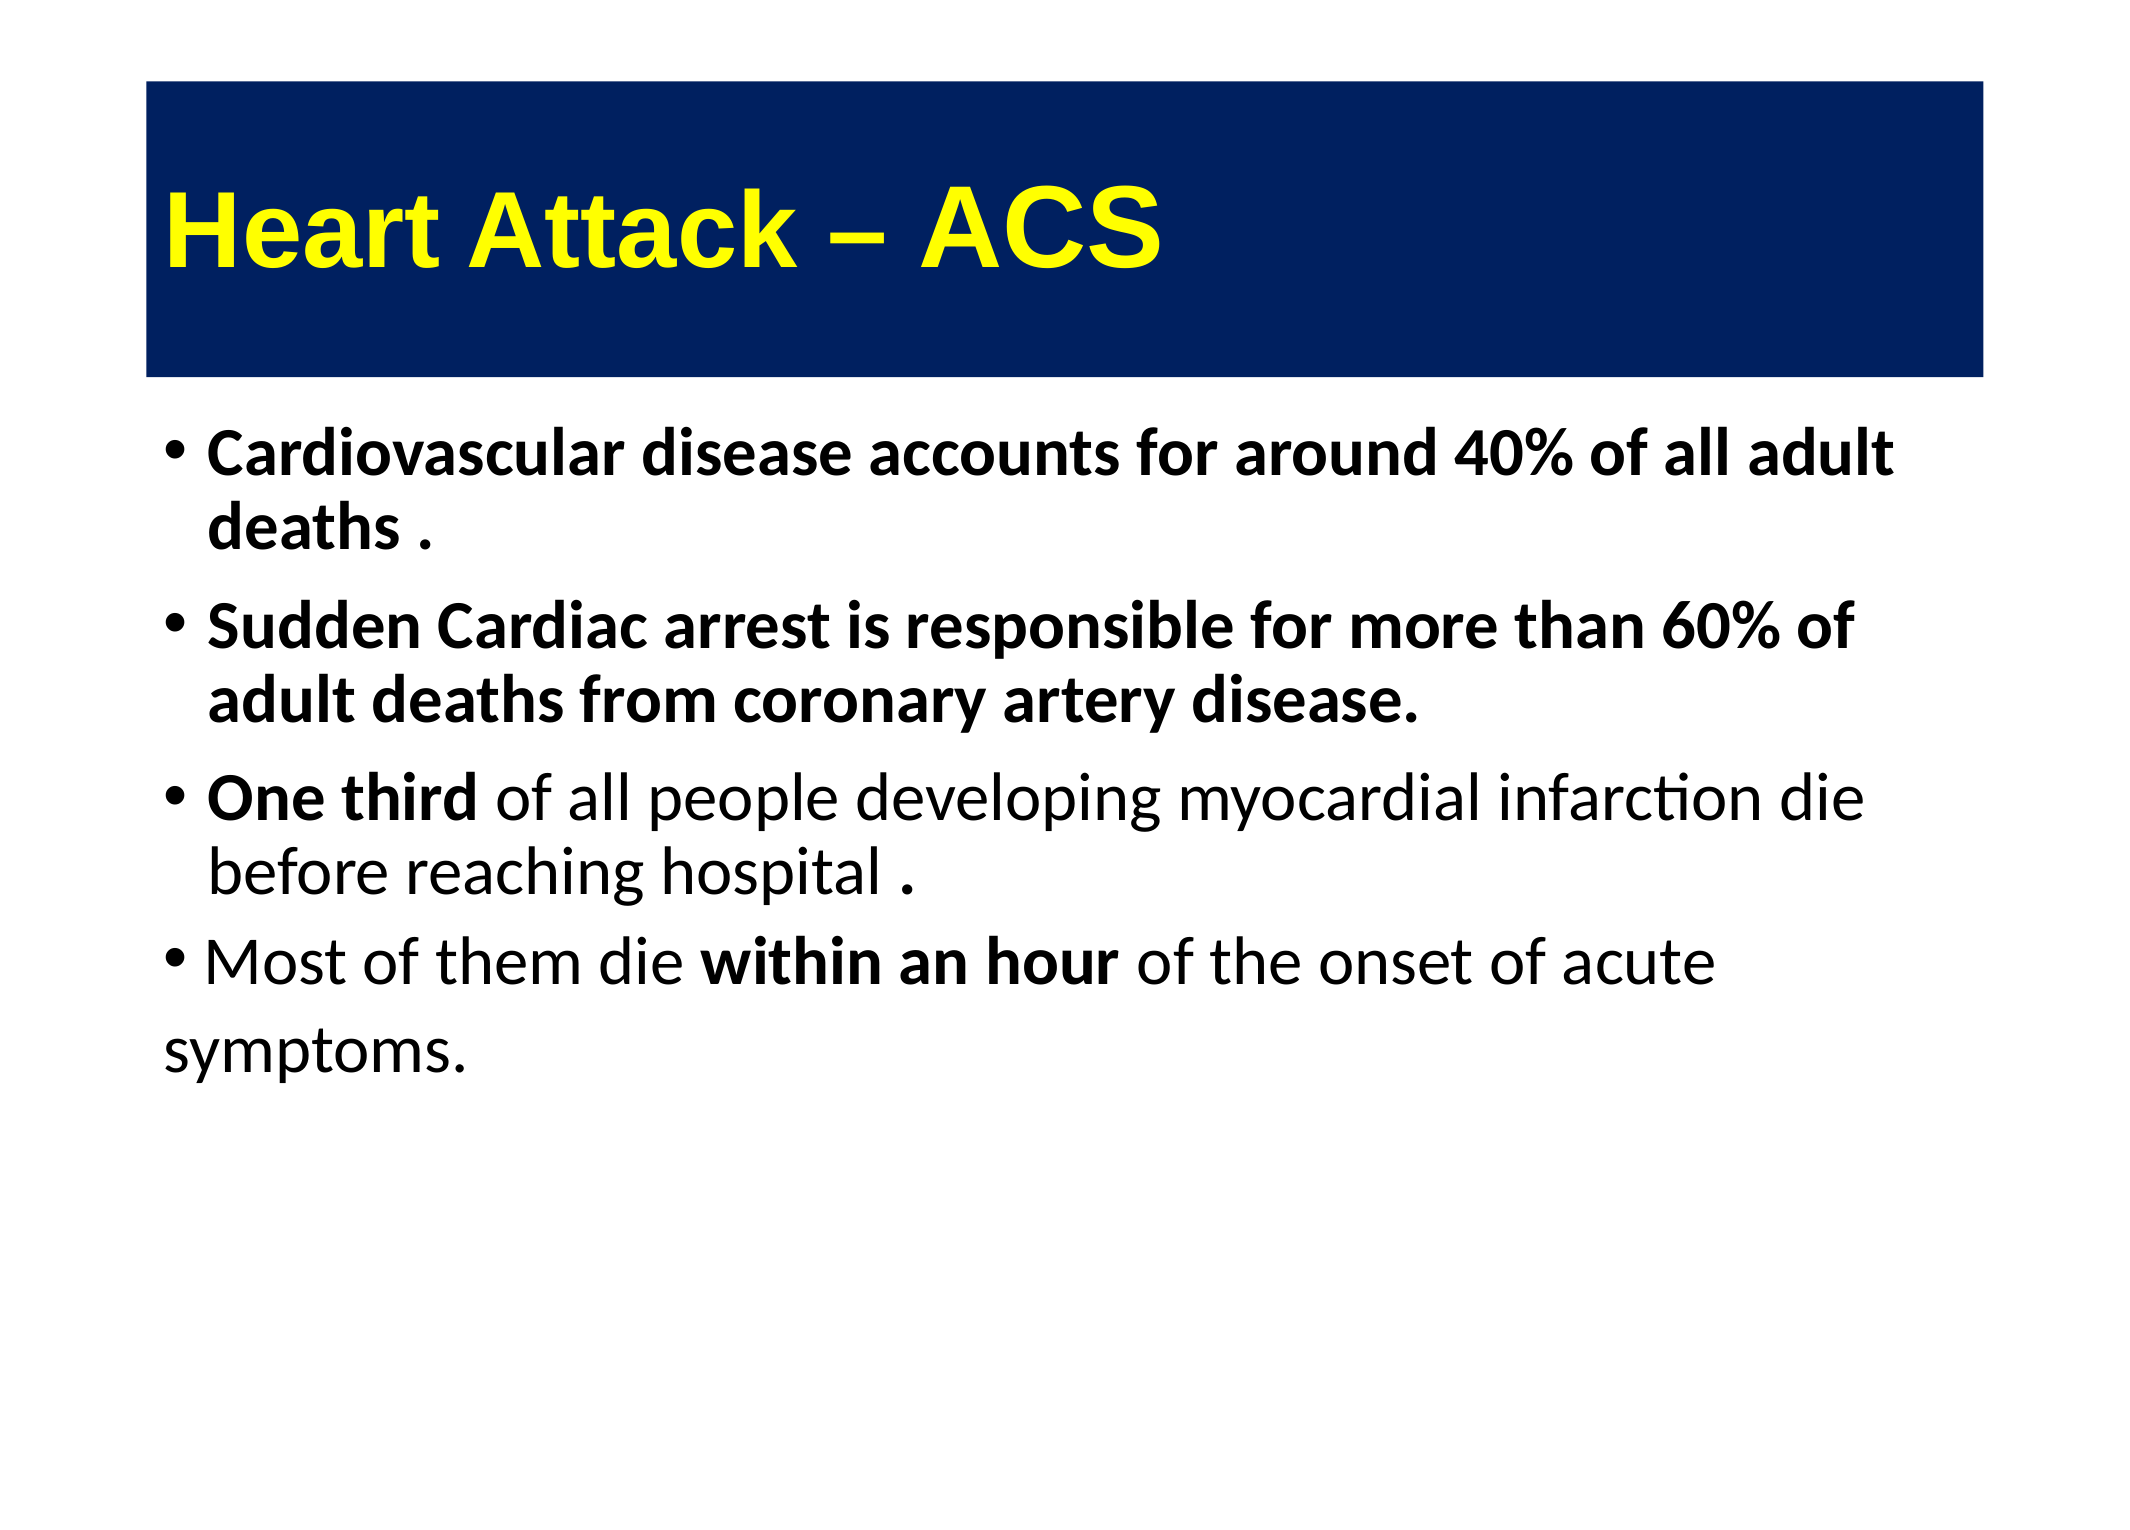

# Heart Attack – ACS
Cardiovascular disease accounts for around 40% of all adult deaths .
Sudden Cardiac arrest is responsible for more than 60% of adult deaths from coronary artery disease.
One third of all people developing myocardial infarction die before reaching hospital .
 Most of them die within an hour of the onset of acute symptoms.